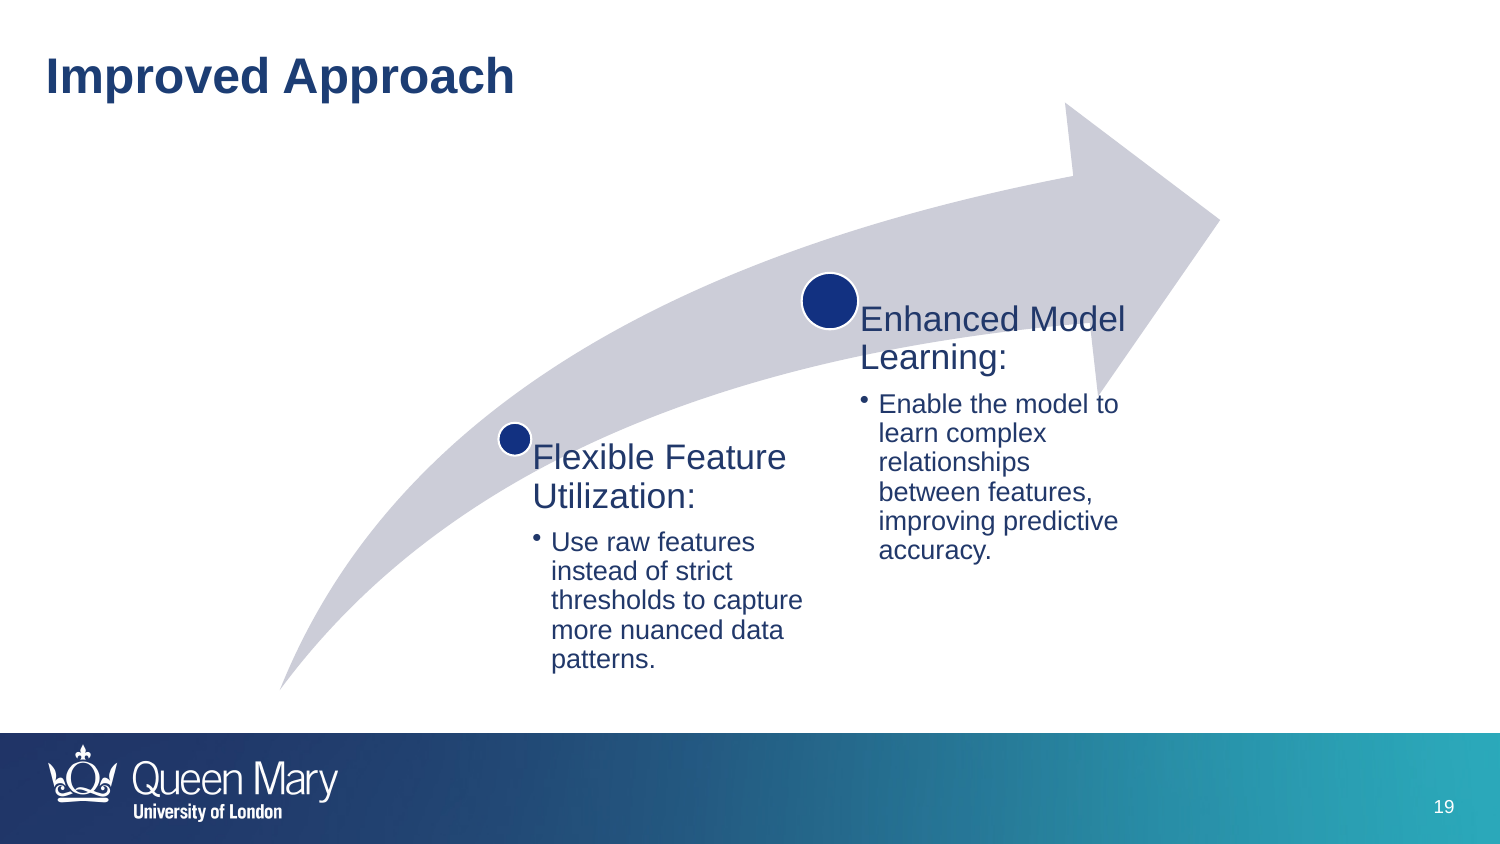

Improved Approach
Flexible Feature Utilization:
Use raw features instead of strict thresholds to capture more nuanced data patterns.
Enhanced Model Learning:
Enable the model to learn complex relationships between features, improving predictive accuracy.